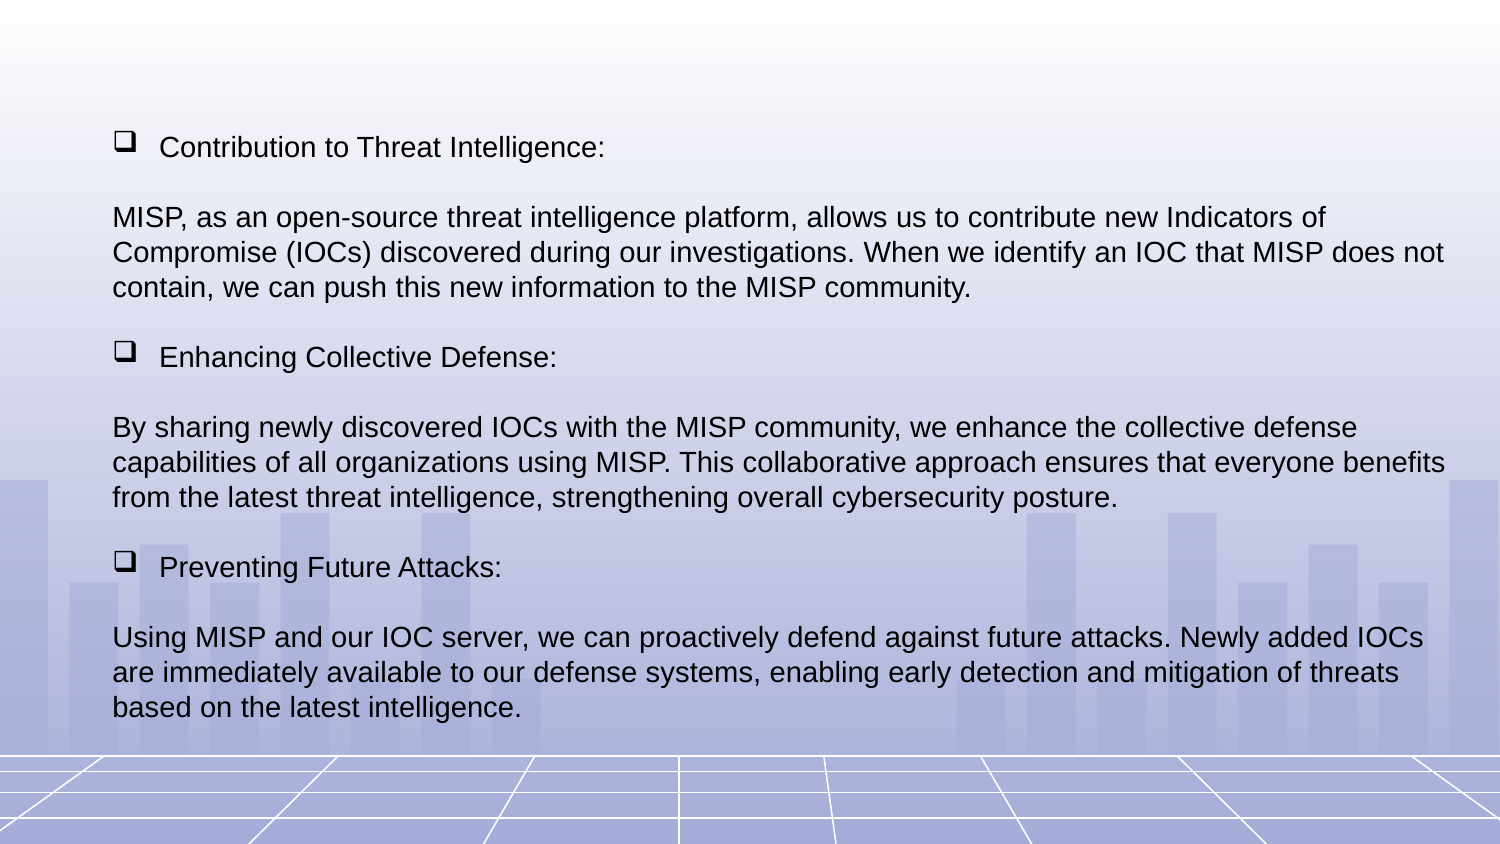

Contribution to Threat Intelligence:

MISP, as an open-source threat intelligence platform, allows us to contribute new Indicators of Compromise (IOCs) discovered during our investigations. When we identify an IOC that MISP does not contain, we can push this new information to the MISP community.

Enhancing Collective Defense:

By sharing newly discovered IOCs with the MISP community, we enhance the collective defense capabilities of all organizations using MISP. This collaborative approach ensures that everyone benefits from the latest threat intelligence, strengthening overall cybersecurity posture.

Preventing Future Attacks:

Using MISP and our IOC server, we can proactively defend against future attacks. Newly added IOCs are immediately available to our defense systems, enabling early detection and mitigation of threats based on the latest intelligence.

#